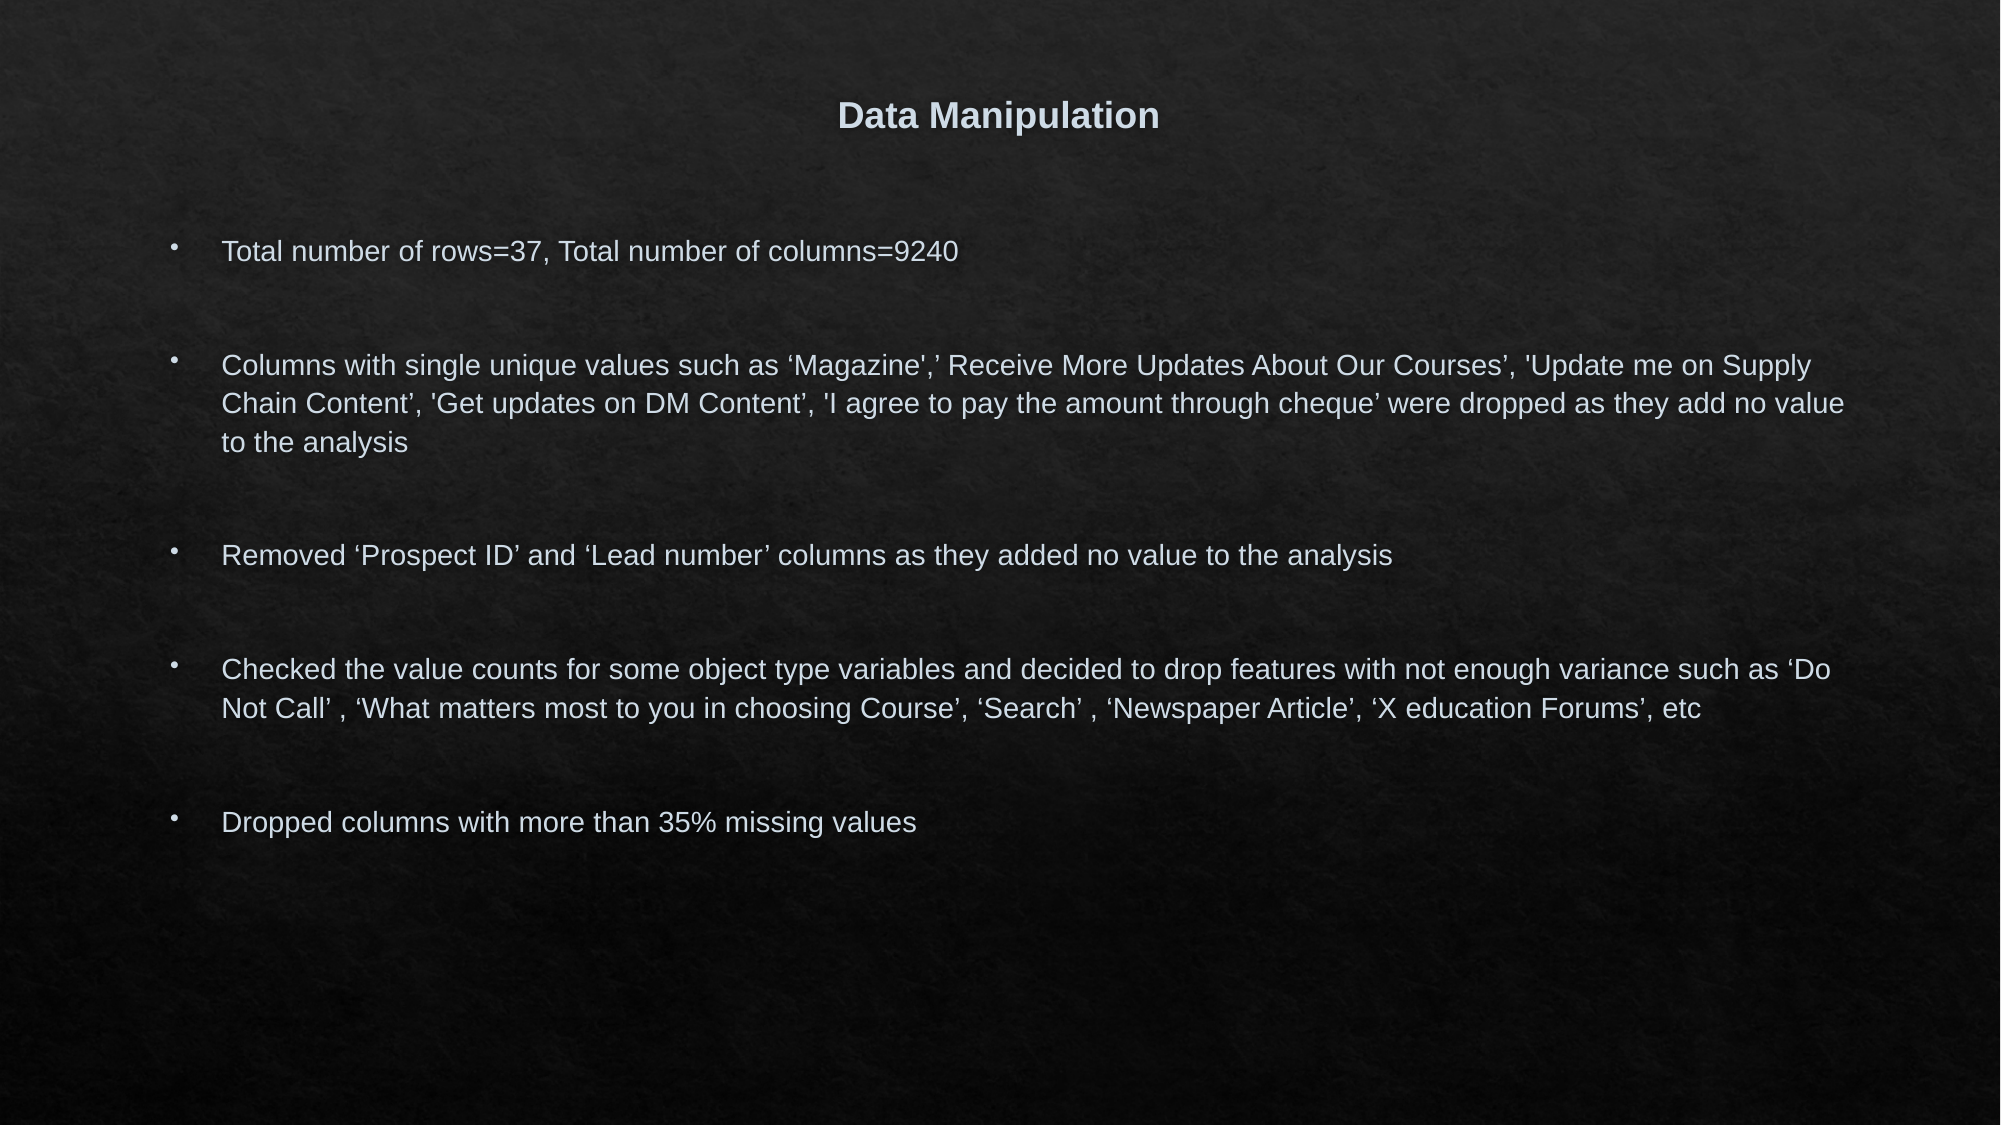

# Data Manipulation

Total number of rows=37, Total number of columns=9240

Columns with single unique values such as ‘Magazine',’ Receive More Updates About Our Courses’, 'Update me on Supply Chain Content’, 'Get updates on DM Content’, 'I agree to pay the amount through cheque’ were dropped as they add no value to the analysis

Removed ‘Prospect ID’ and ‘Lead number’ columns as they added no value to the analysis

Checked the value counts for some object type variables and decided to drop features with not enough variance such as ‘Do Not Call’ , ‘What matters most to you in choosing Course’, ‘Search’ , ‘Newspaper Article’, ‘X education Forums’, etc

Dropped columns with more than 35% missing values